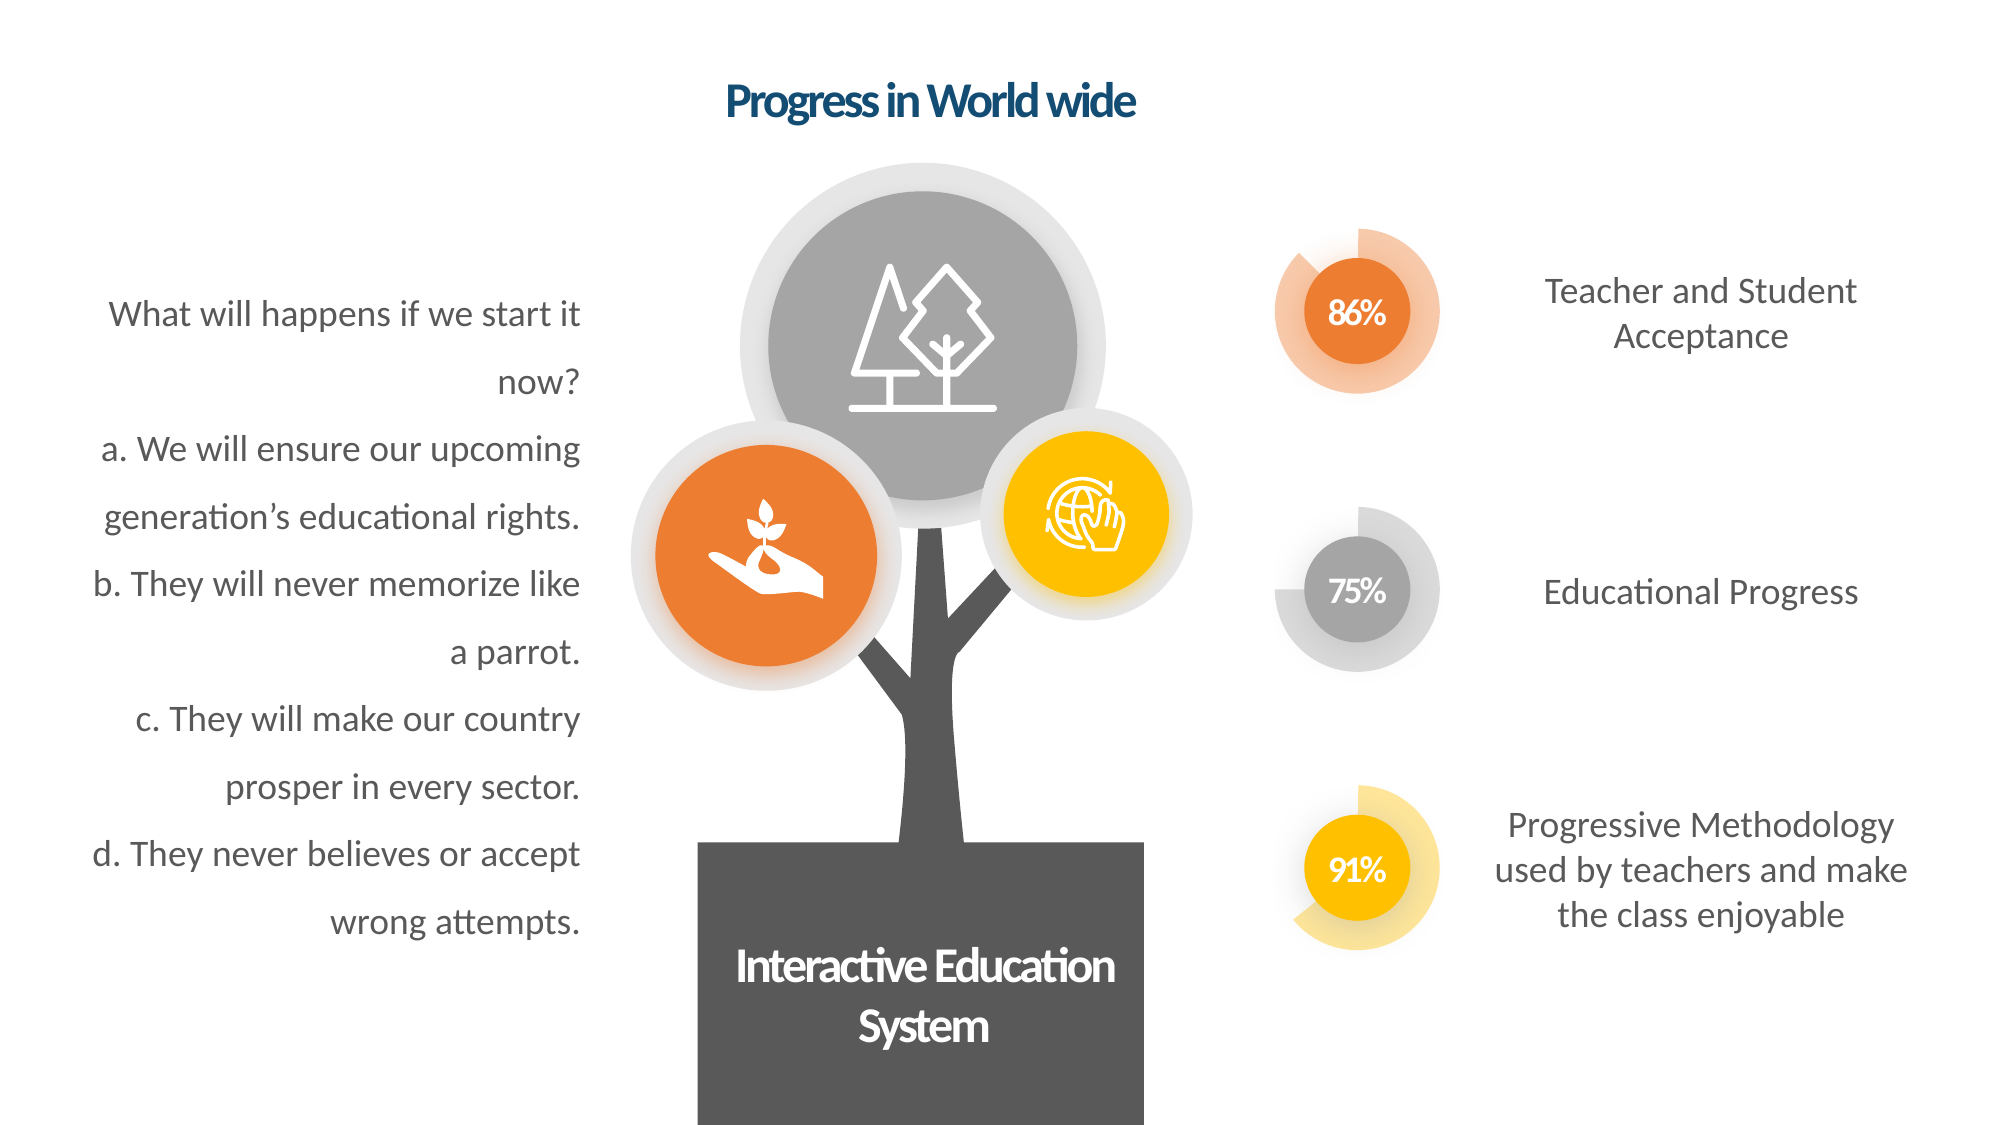

Progress in World wide

Interactive Education System

Teacher and Student Acceptance

86%
What will happens if we start it now?
a. We will ensure our upcoming generation’s educational rights.
b. They will never memorize like a parrot.
c. They will make our country prosper in every sector.
d. They never believes or accept wrong attempts.

Educational Progress

75%

Progressive Methodology used by teachers and make the class enjoyable

91%